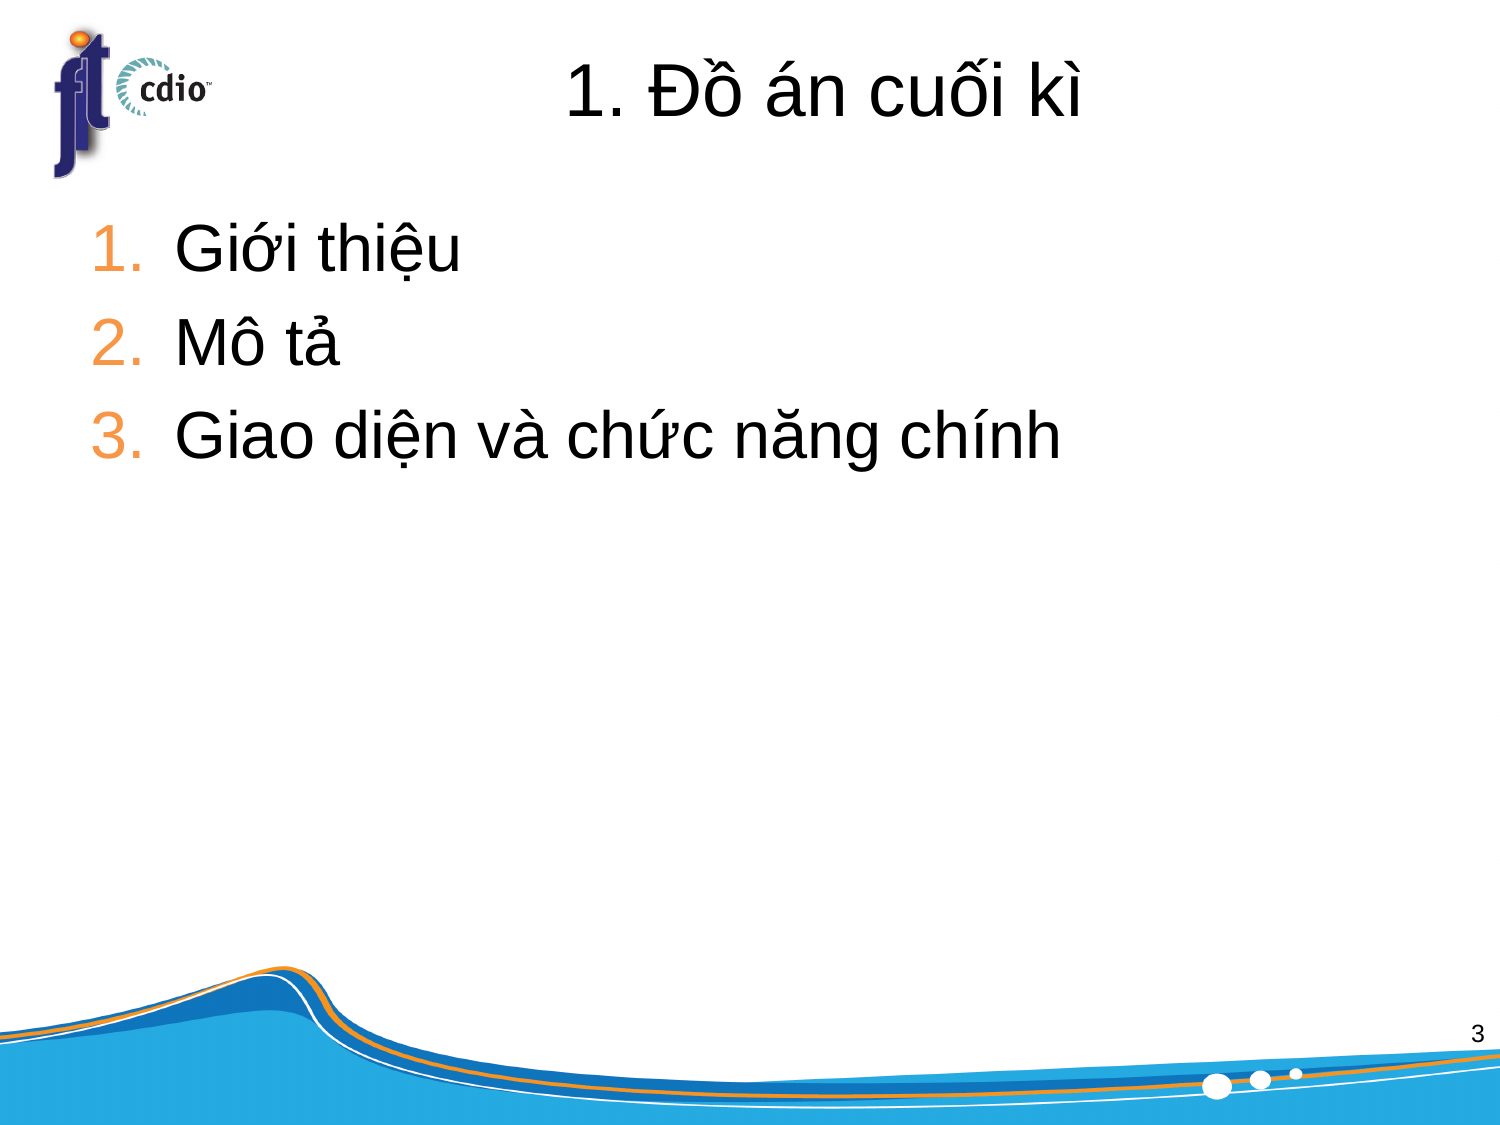

# 1. Đồ án cuối kì
Giới thiệu
Mô tả
Giao diện và chức năng chính
3